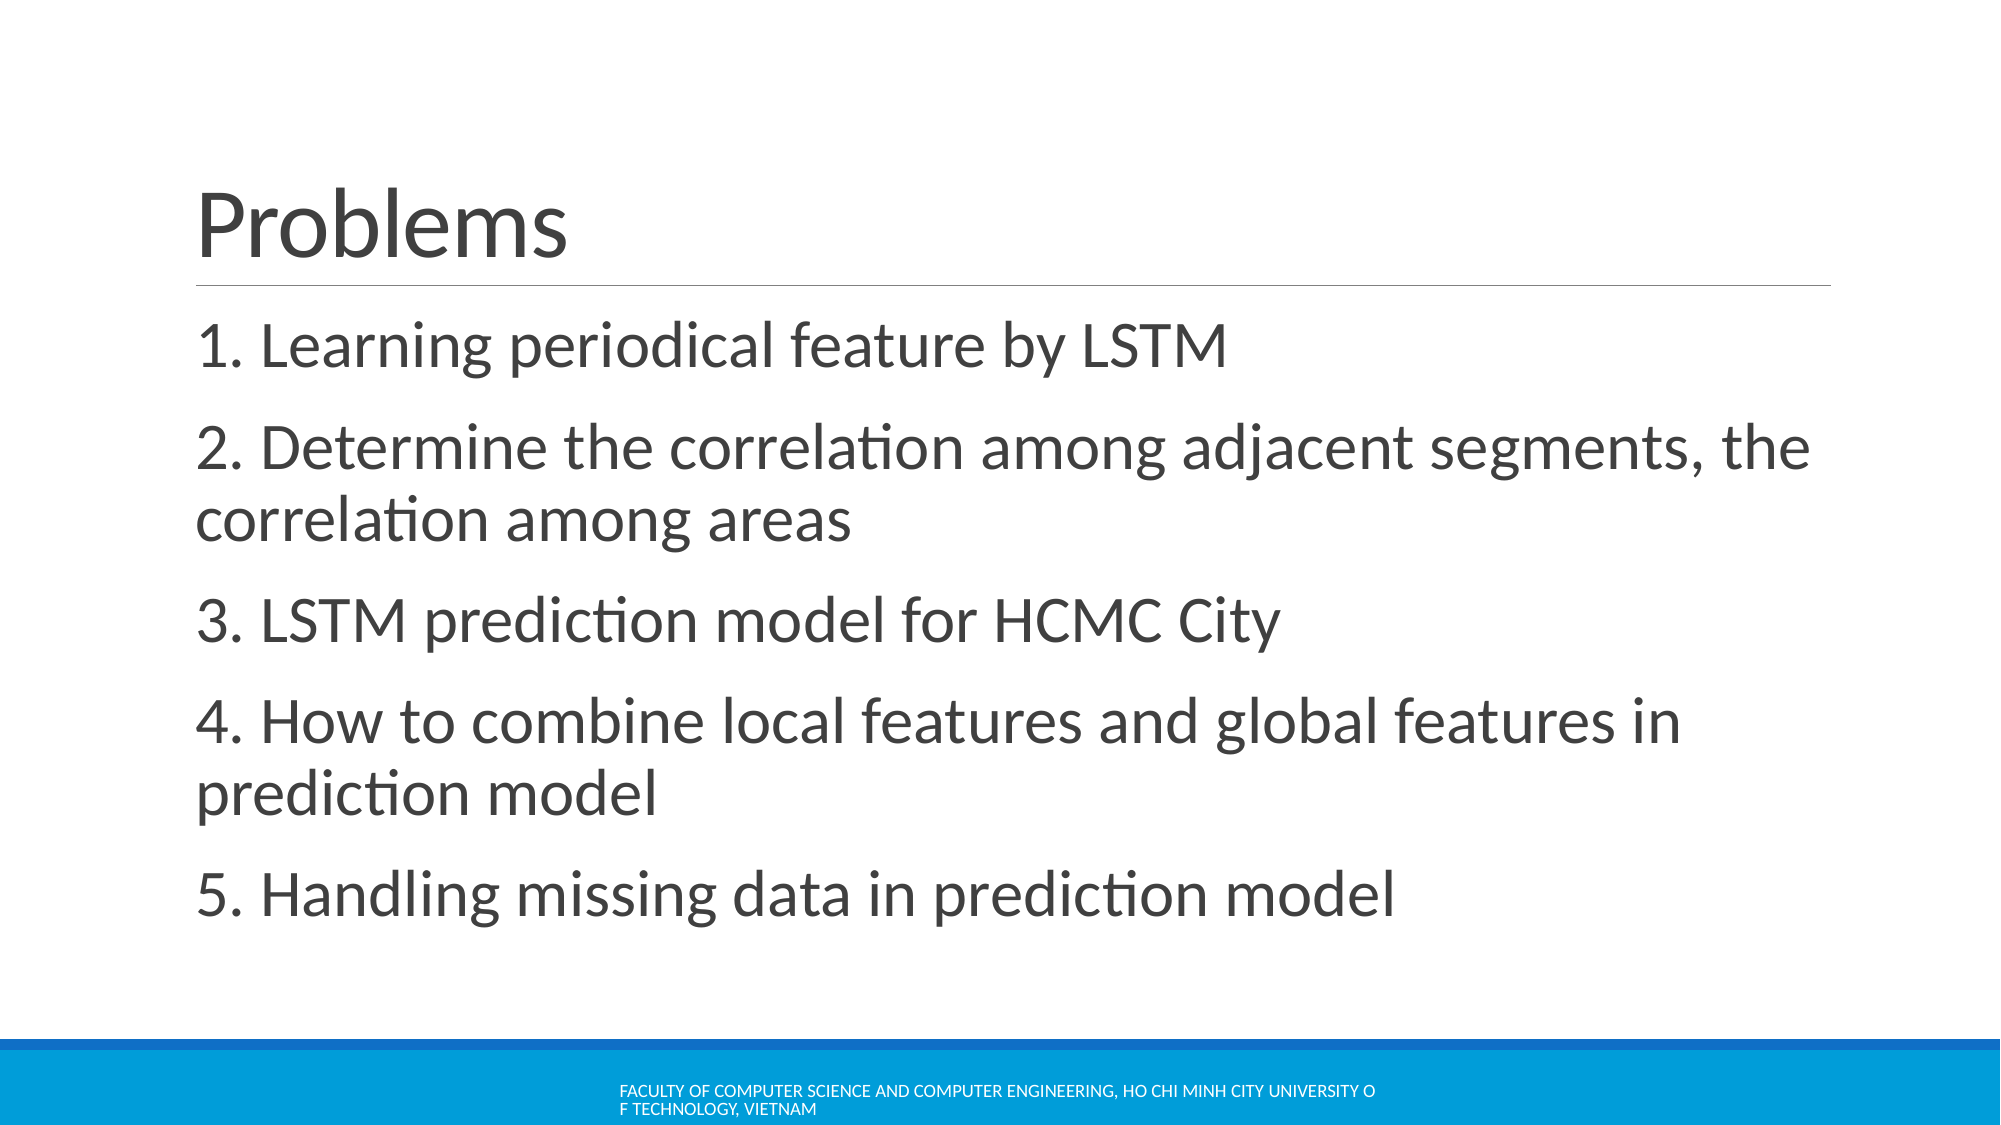

# Problems
1. Learning periodical feature by LSTM
2. Determine the correlation among adjacent segments, the correlation among areas
3. LSTM prediction model for HCMC City
4. How to combine local features and global features in prediction model
5. Handling missing data in prediction model
Faculty of Computer Science and Computer Engineering, Ho Chi Minh City University of Technology, Vietnam